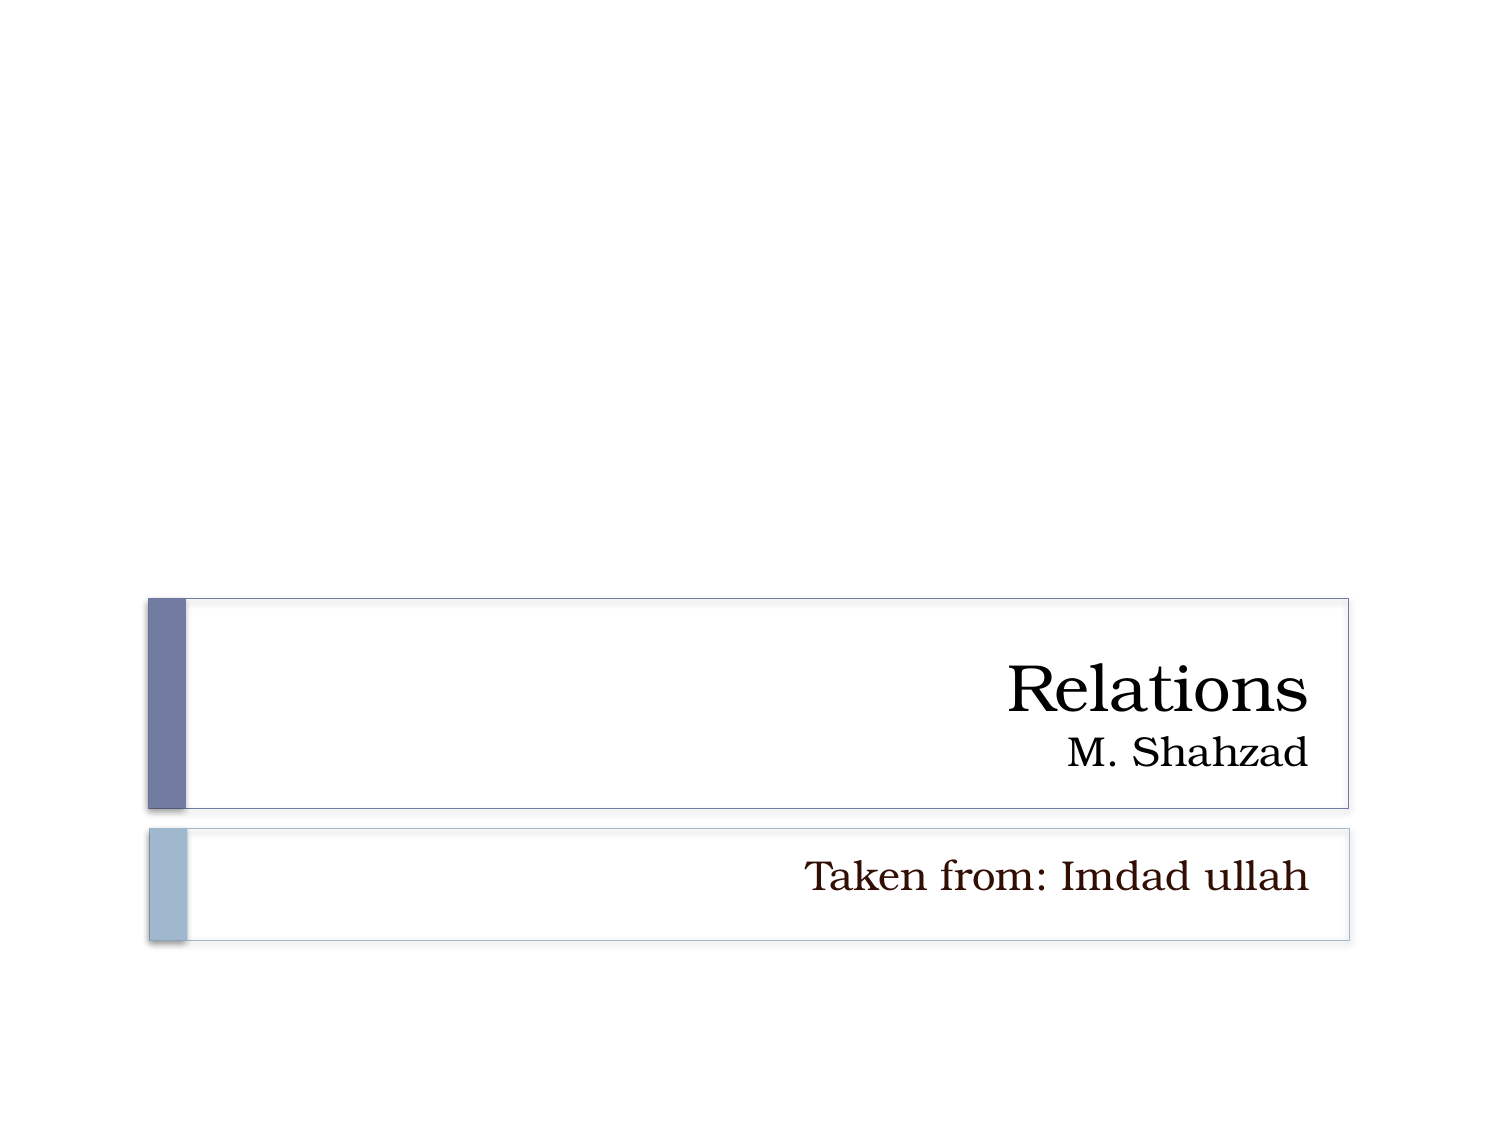

# Relations M. Shahzad
Taken from: Imdad ullah
1